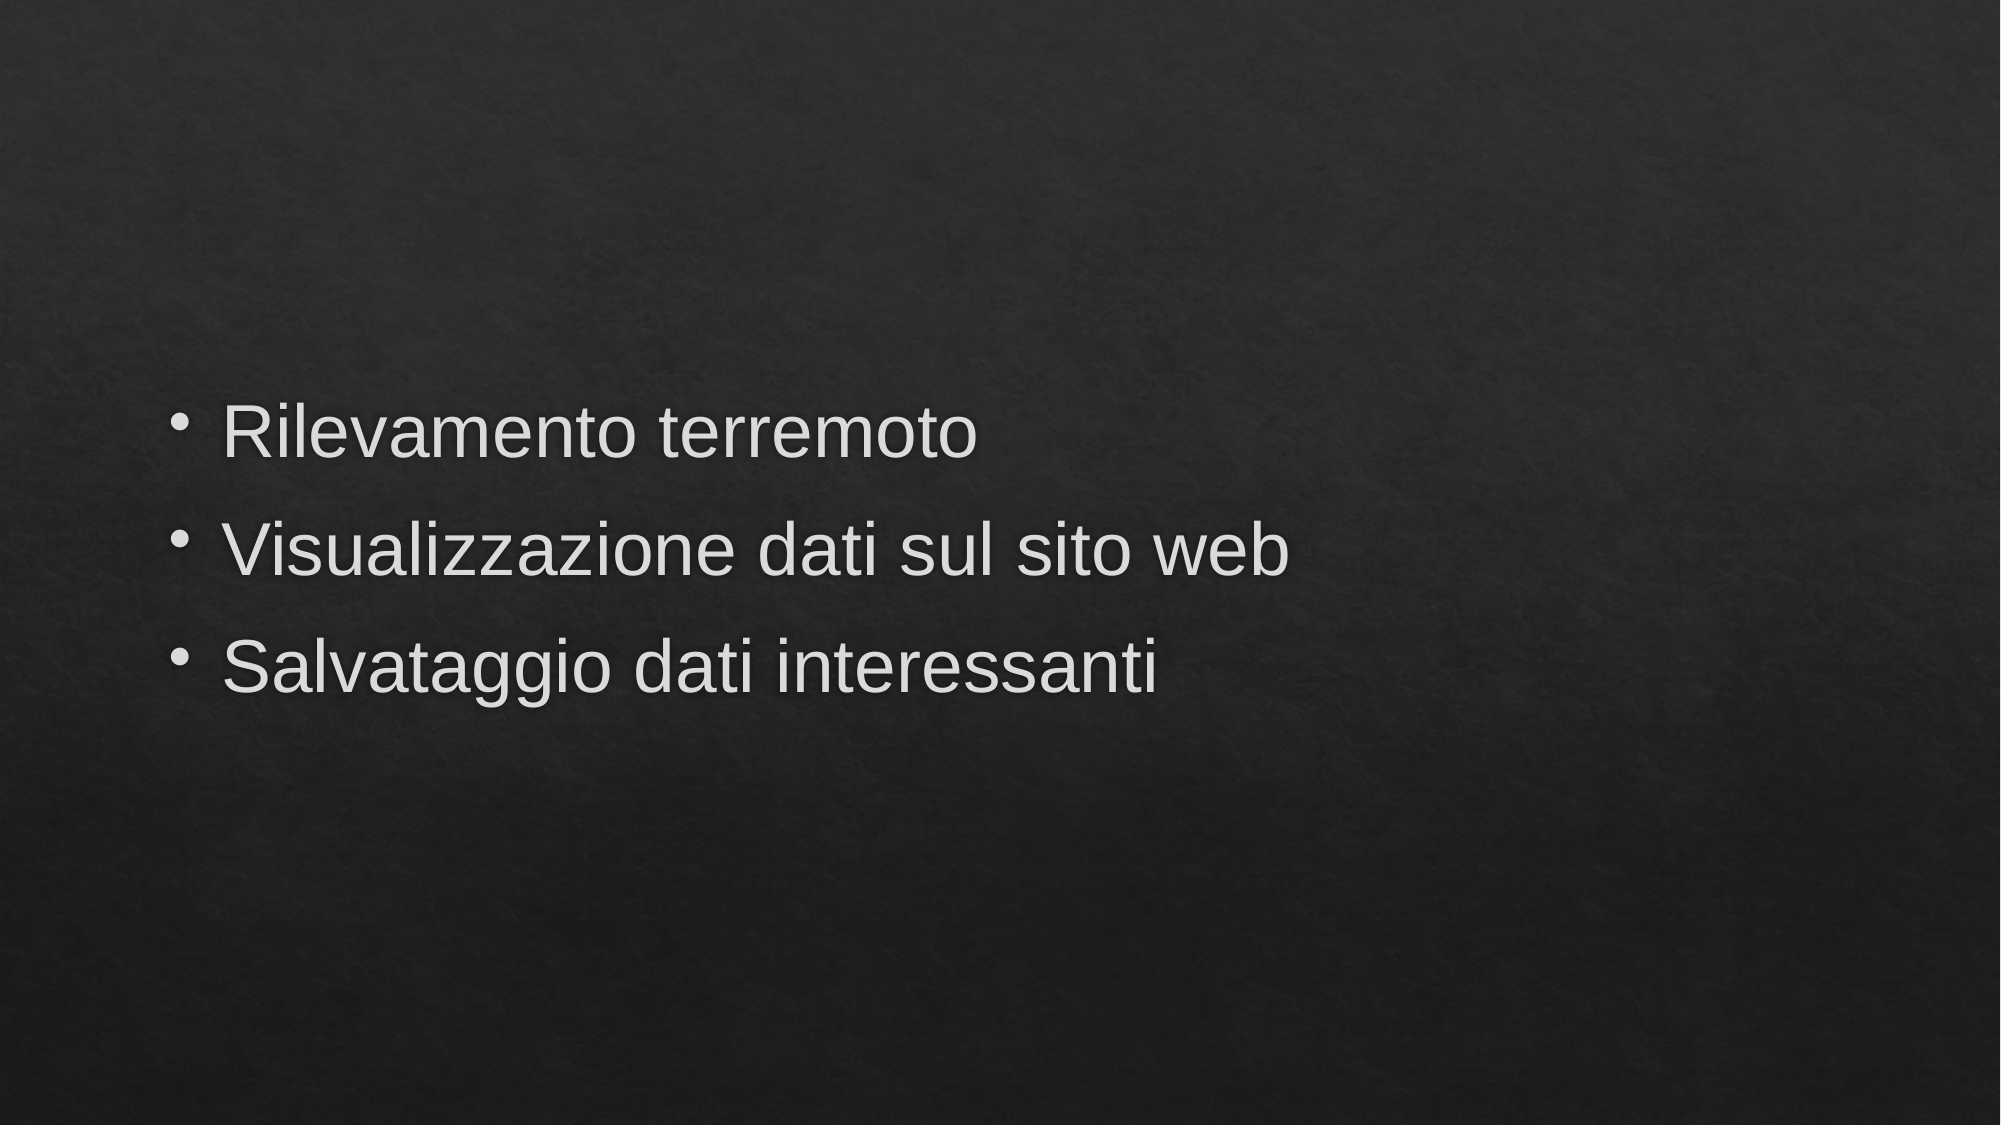

Rilevamento terremoto
Visualizzazione dati sul sito web
Salvataggio dati interessanti